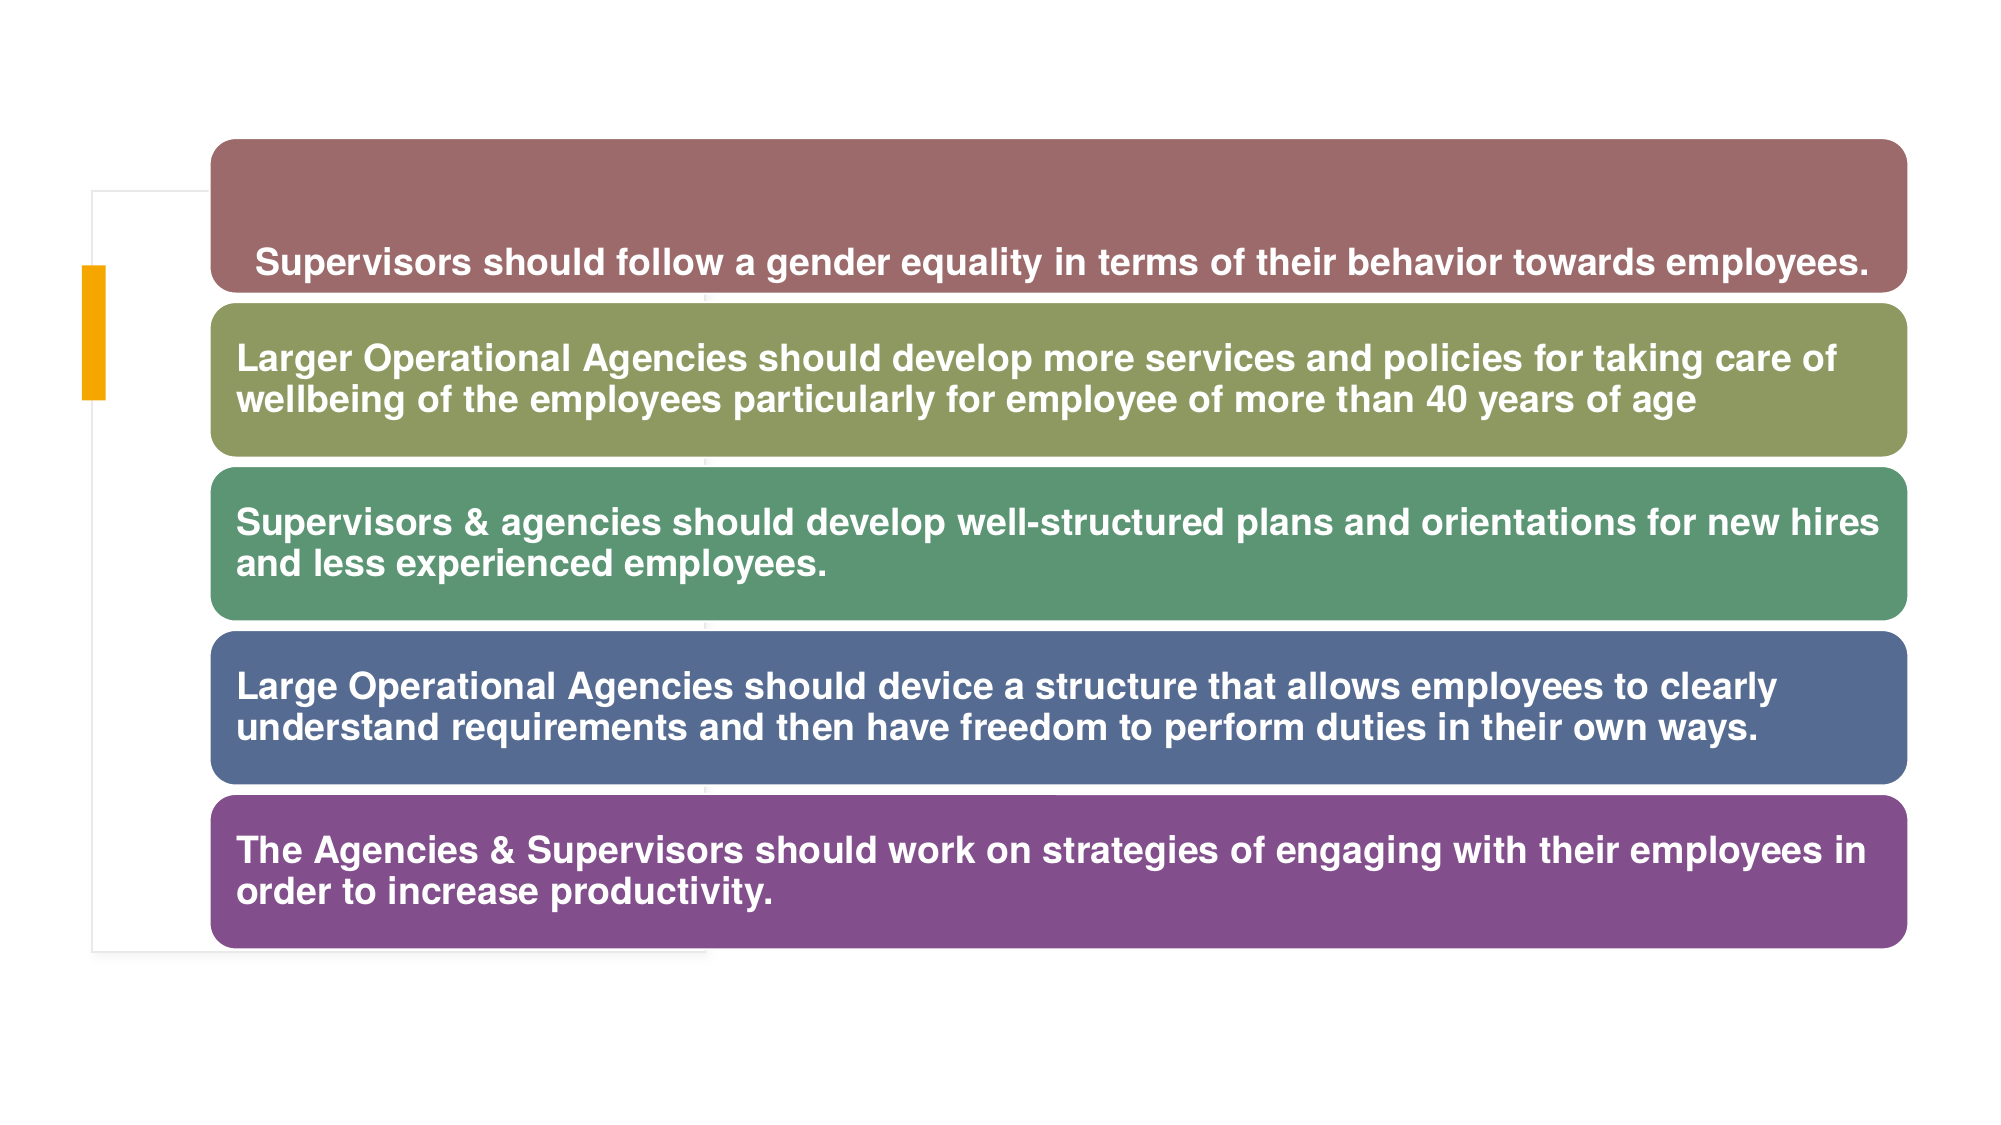

Supervisors should follow a gender equality in terms of their behavior towards employees.
Larger Operational Agencies should develop more services and policies for taking care of wellbeing of the employees particularly for employee of more than 40 years of age
Supervisors & agencies should develop well-structured plans and orientations for new hires and less experienced employees.
Large Operational Agencies should device a structure that allows employees to clearly understand requirements and then have freedom to perform duties in their own ways.
The Agencies & Supervisors should work on strategies of engaging with their employees in order to increase productivity.